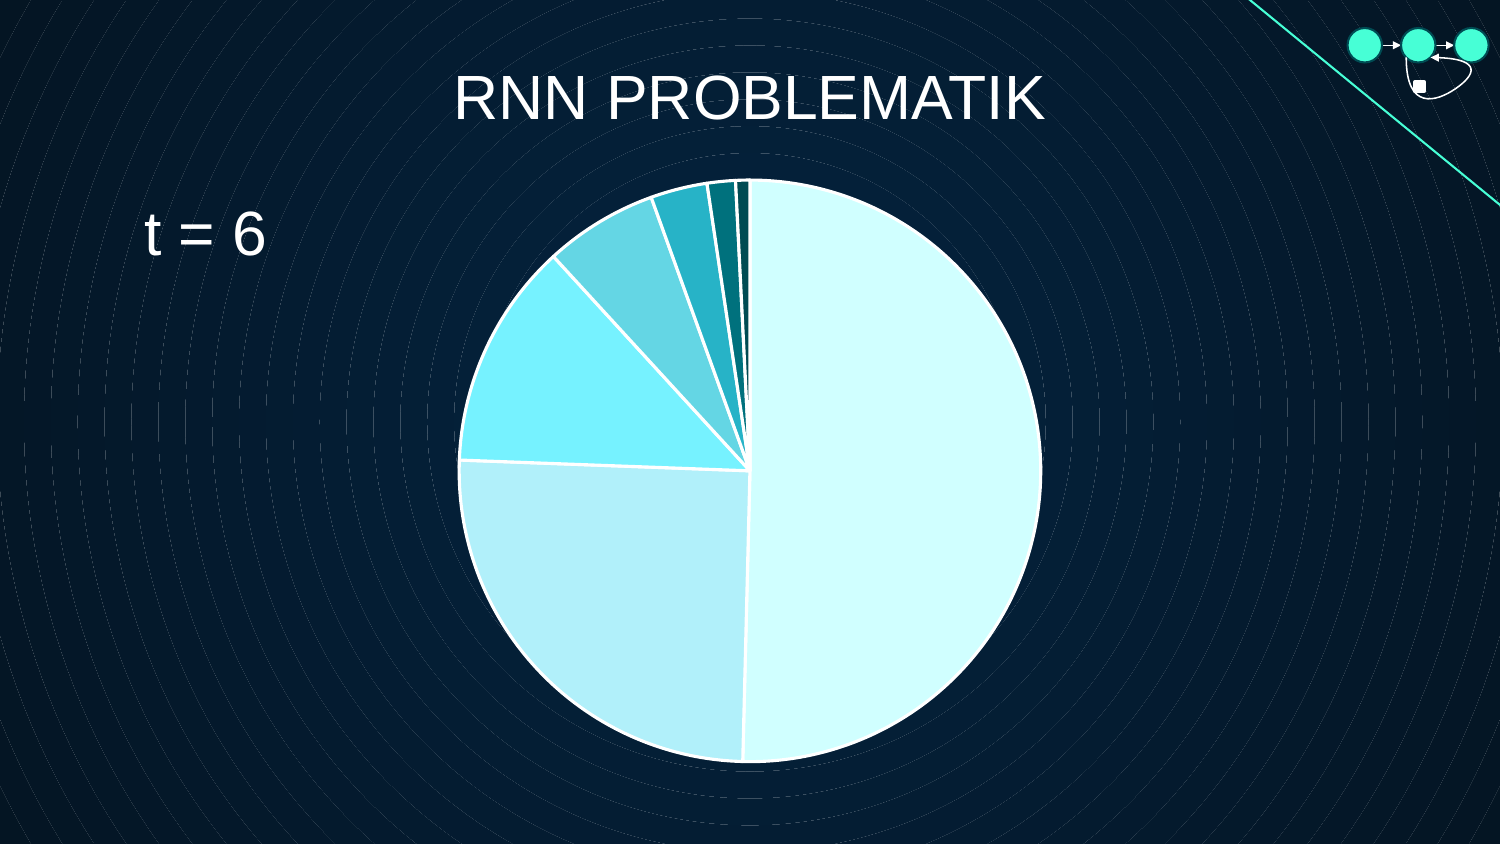

RNN PROBLEMATIK

### Chart

| Category | Verkauf |
|---|---|
| 1. Quartal | 0.5 |
| 2. Quartal | 0.25 |
| 3. Quartal | 0.125 |
| 4. Quartal | 0.0625 |
t = 6